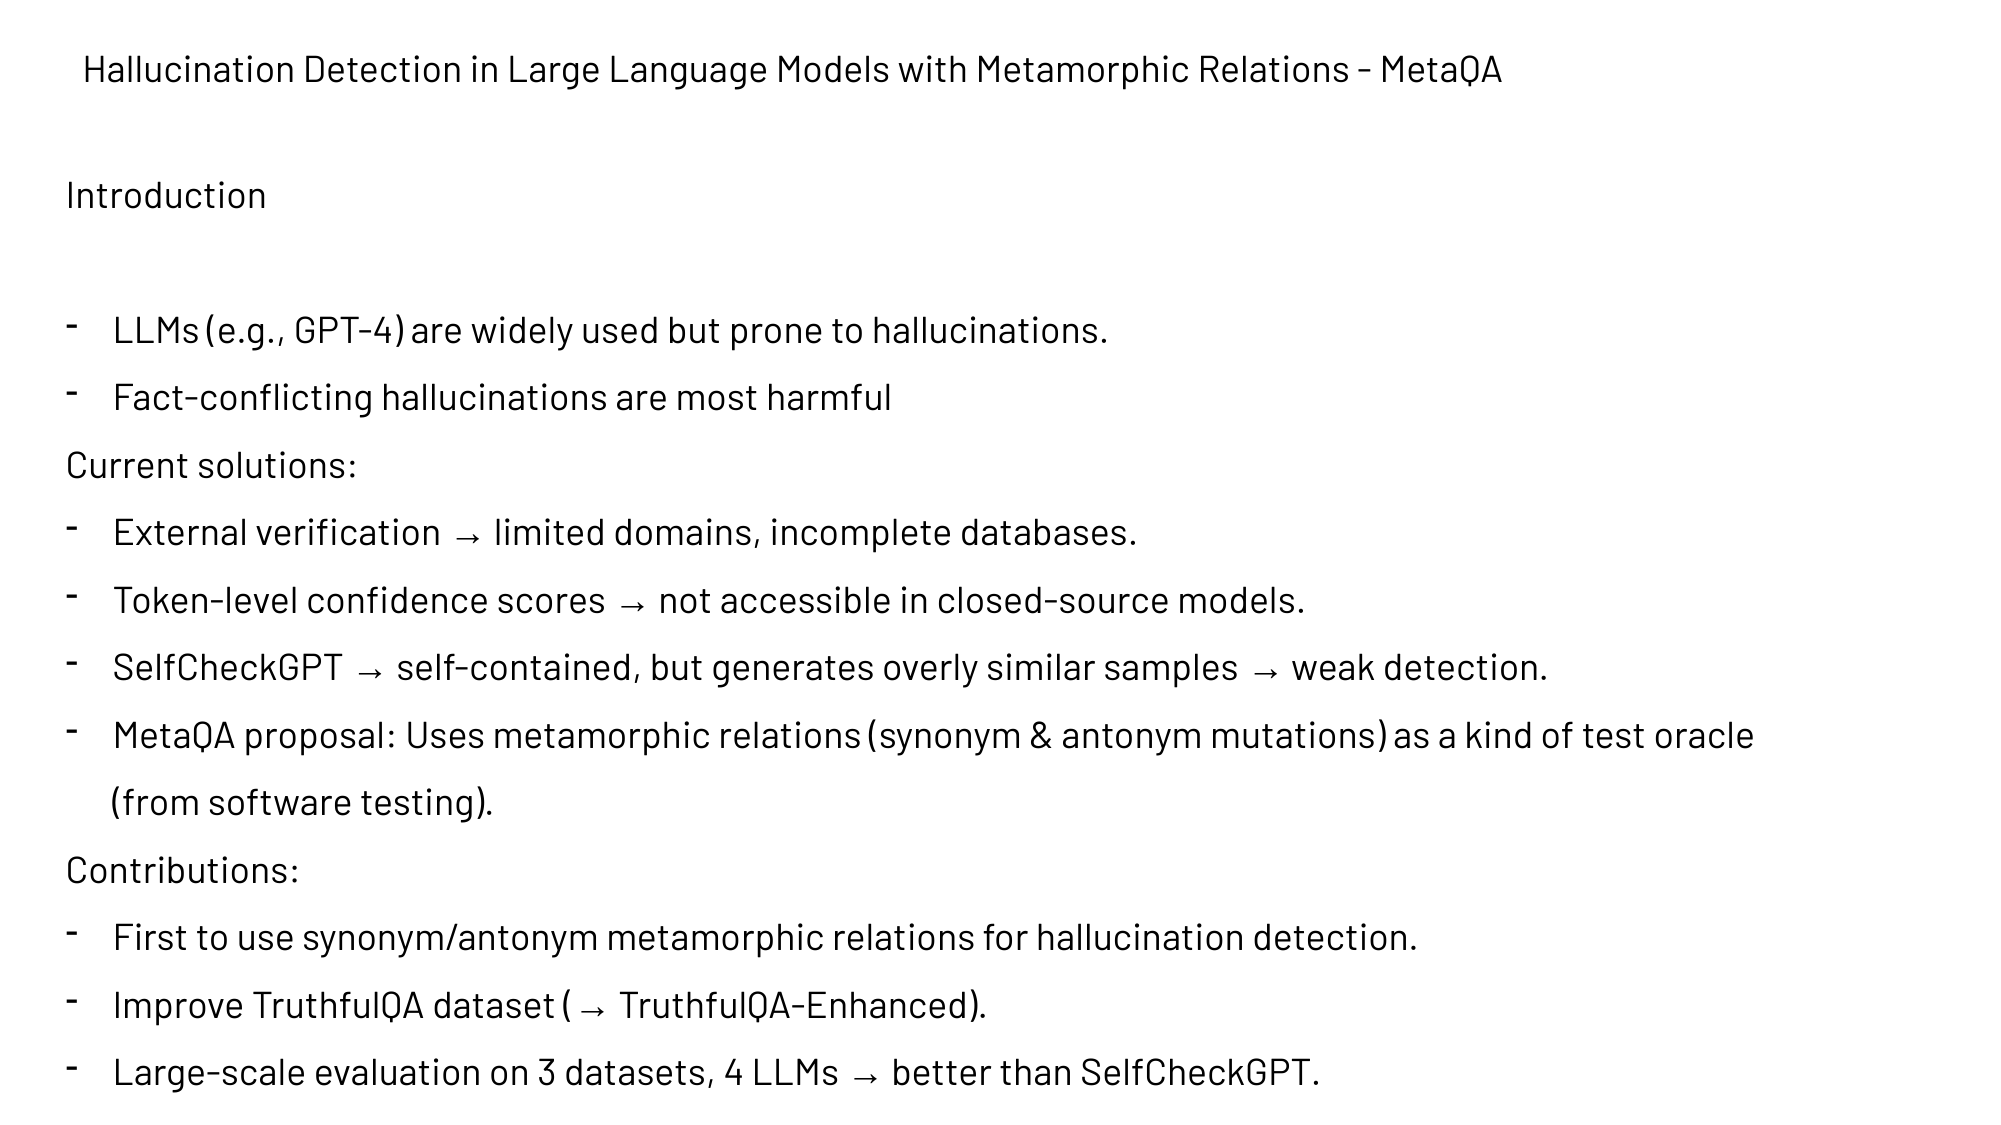

Hallucination Detection in Large Language Models with Metamorphic Relations - MetaQA
Introduction

LLMs (e.g., GPT-4) are widely used but prone to hallucinations.
Fact-conflicting hallucinations are most harmful
Current solutions:
External verification → limited domains, incomplete databases.
Token-level confidence scores → not accessible in closed-source models.
SelfCheckGPT → self-contained, but generates overly similar samples → weak detection.
MetaQA proposal: Uses metamorphic relations (synonym & antonym mutations) as a kind of test oracle (from software testing).
Contributions:
First to use synonym/antonym metamorphic relations for hallucination detection.
Improve TruthfulQA dataset (→ TruthfulQA-Enhanced).
Large-scale evaluation on 3 datasets, 4 LLMs → better than SelfCheckGPT.